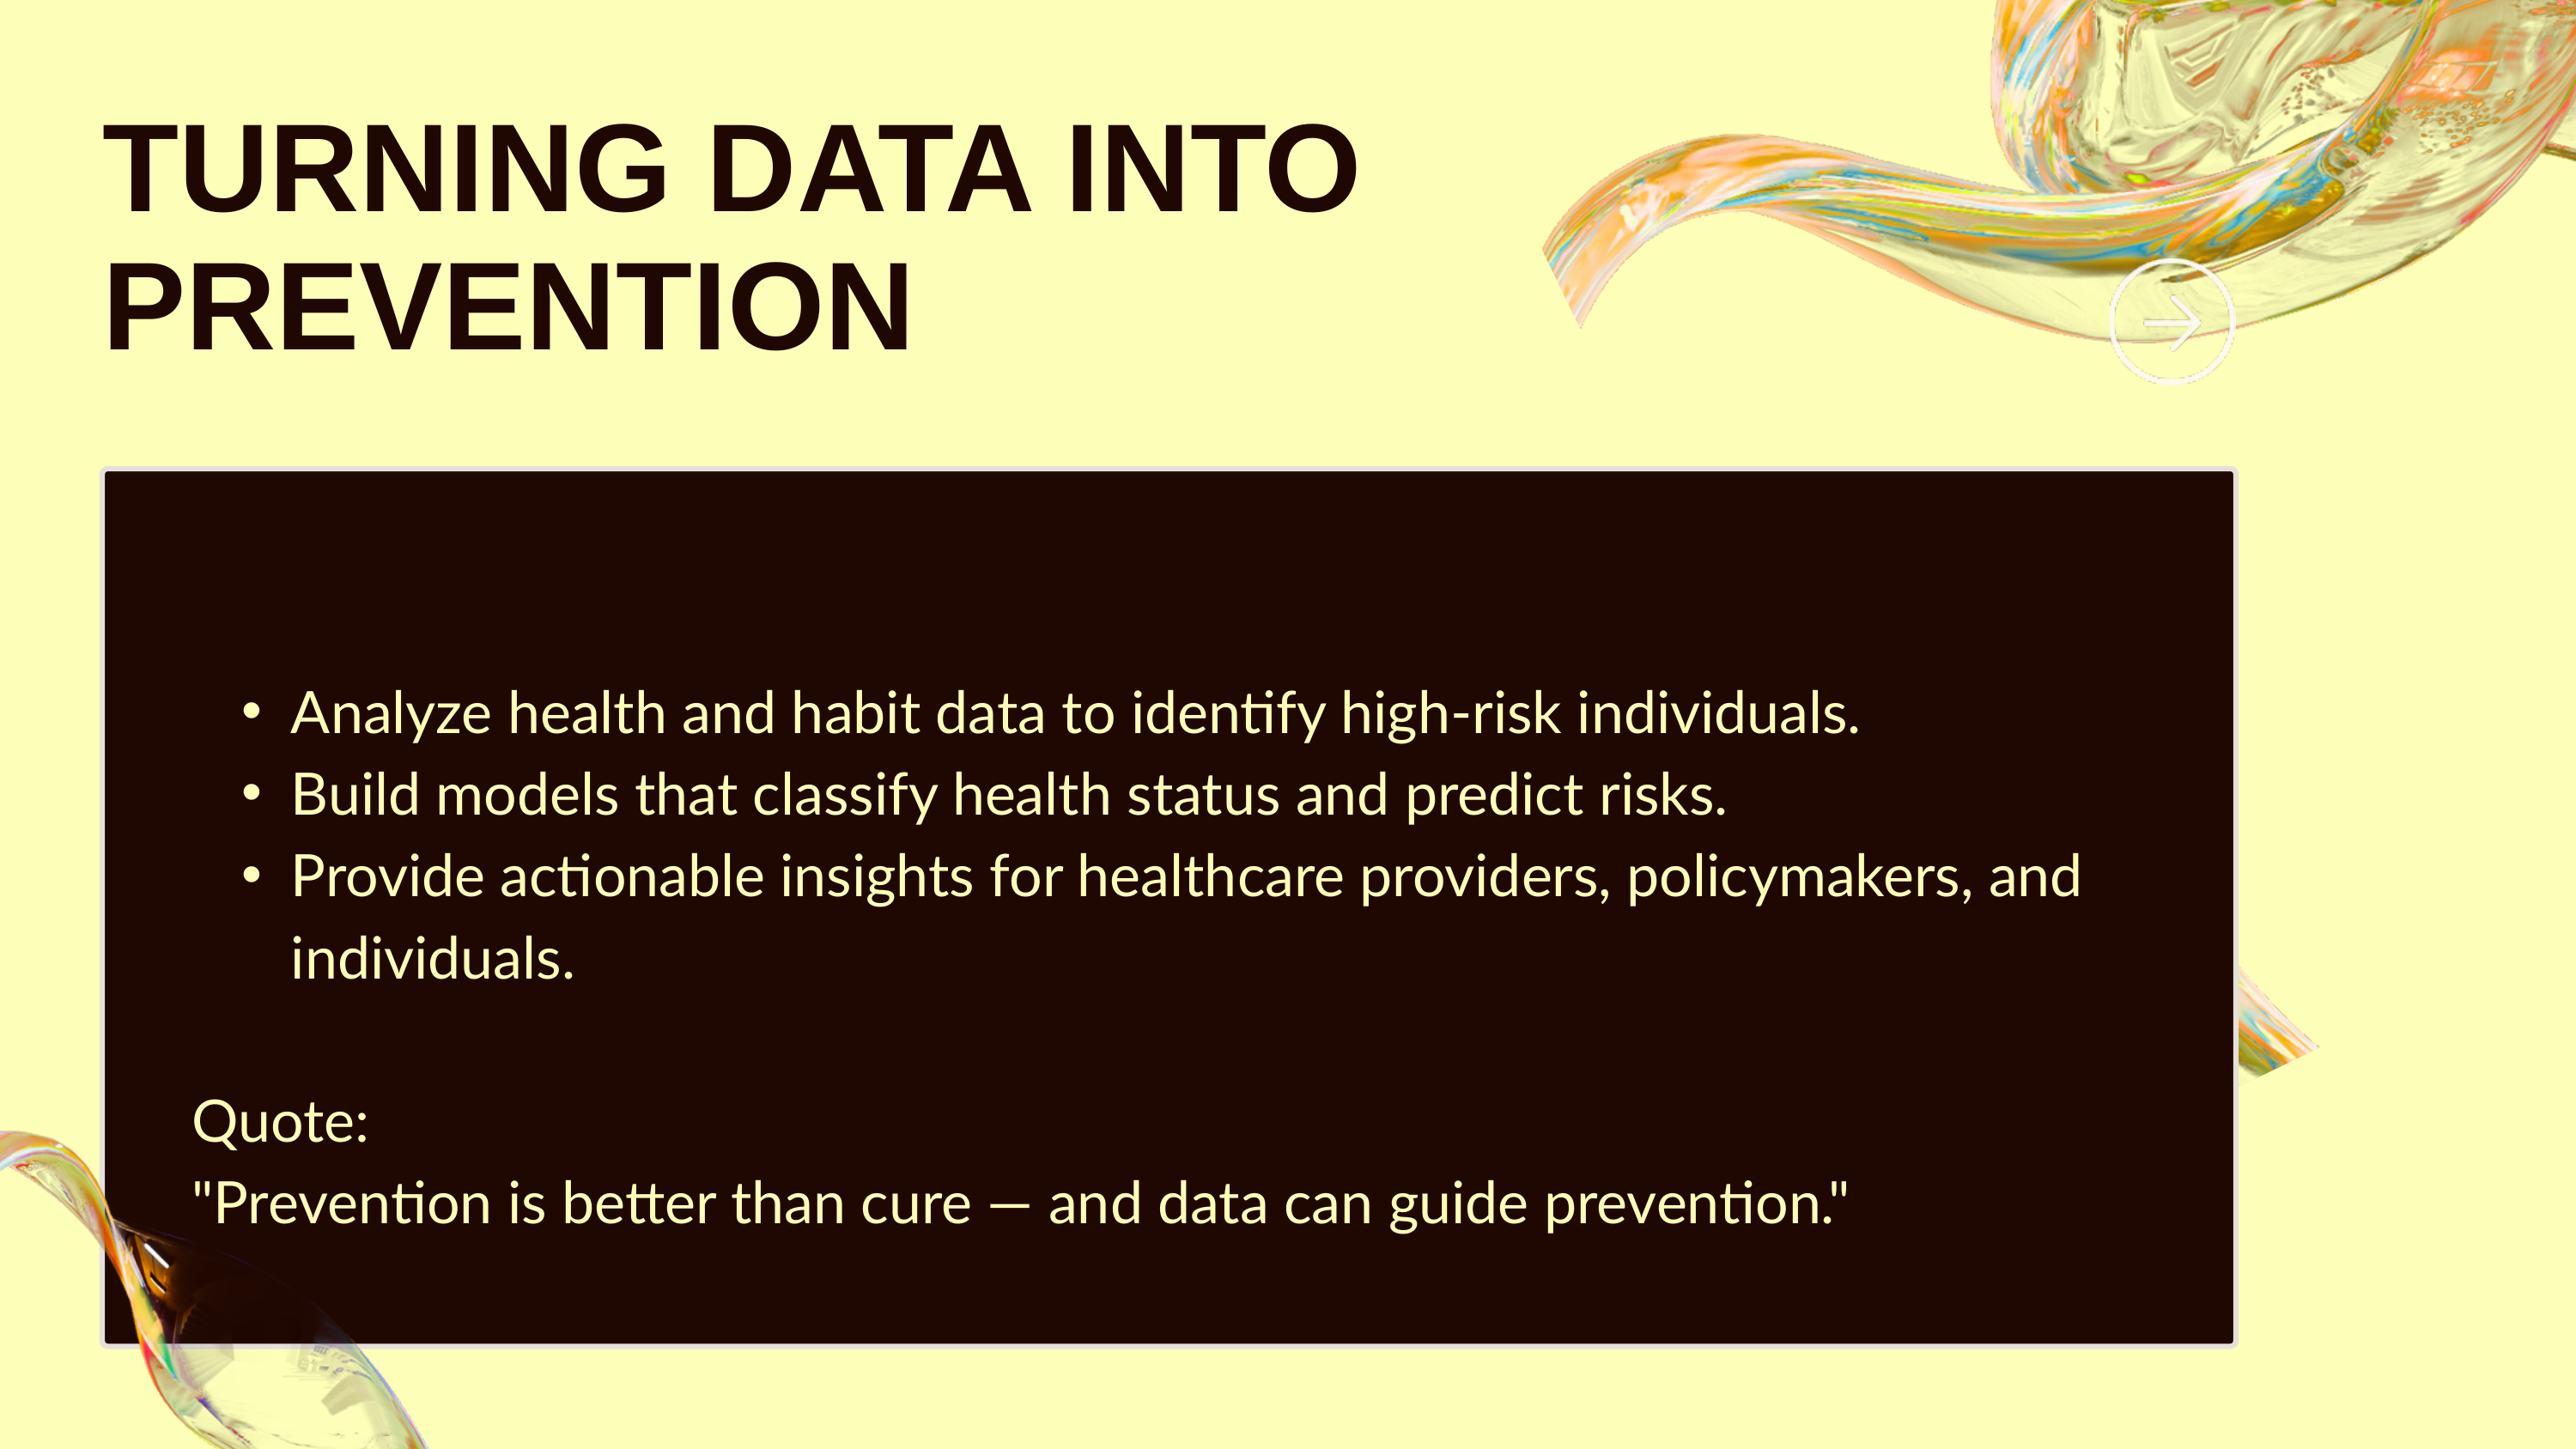

TURNING DATA INTO PREVENTION

Analyze health and habit data to identify high-risk individuals.
Build models that classify health status and predict risks.
Provide actionable insights for healthcare providers, policymakers, and individuals.

Quote:
"Prevention is better than cure — and data can guide prevention."